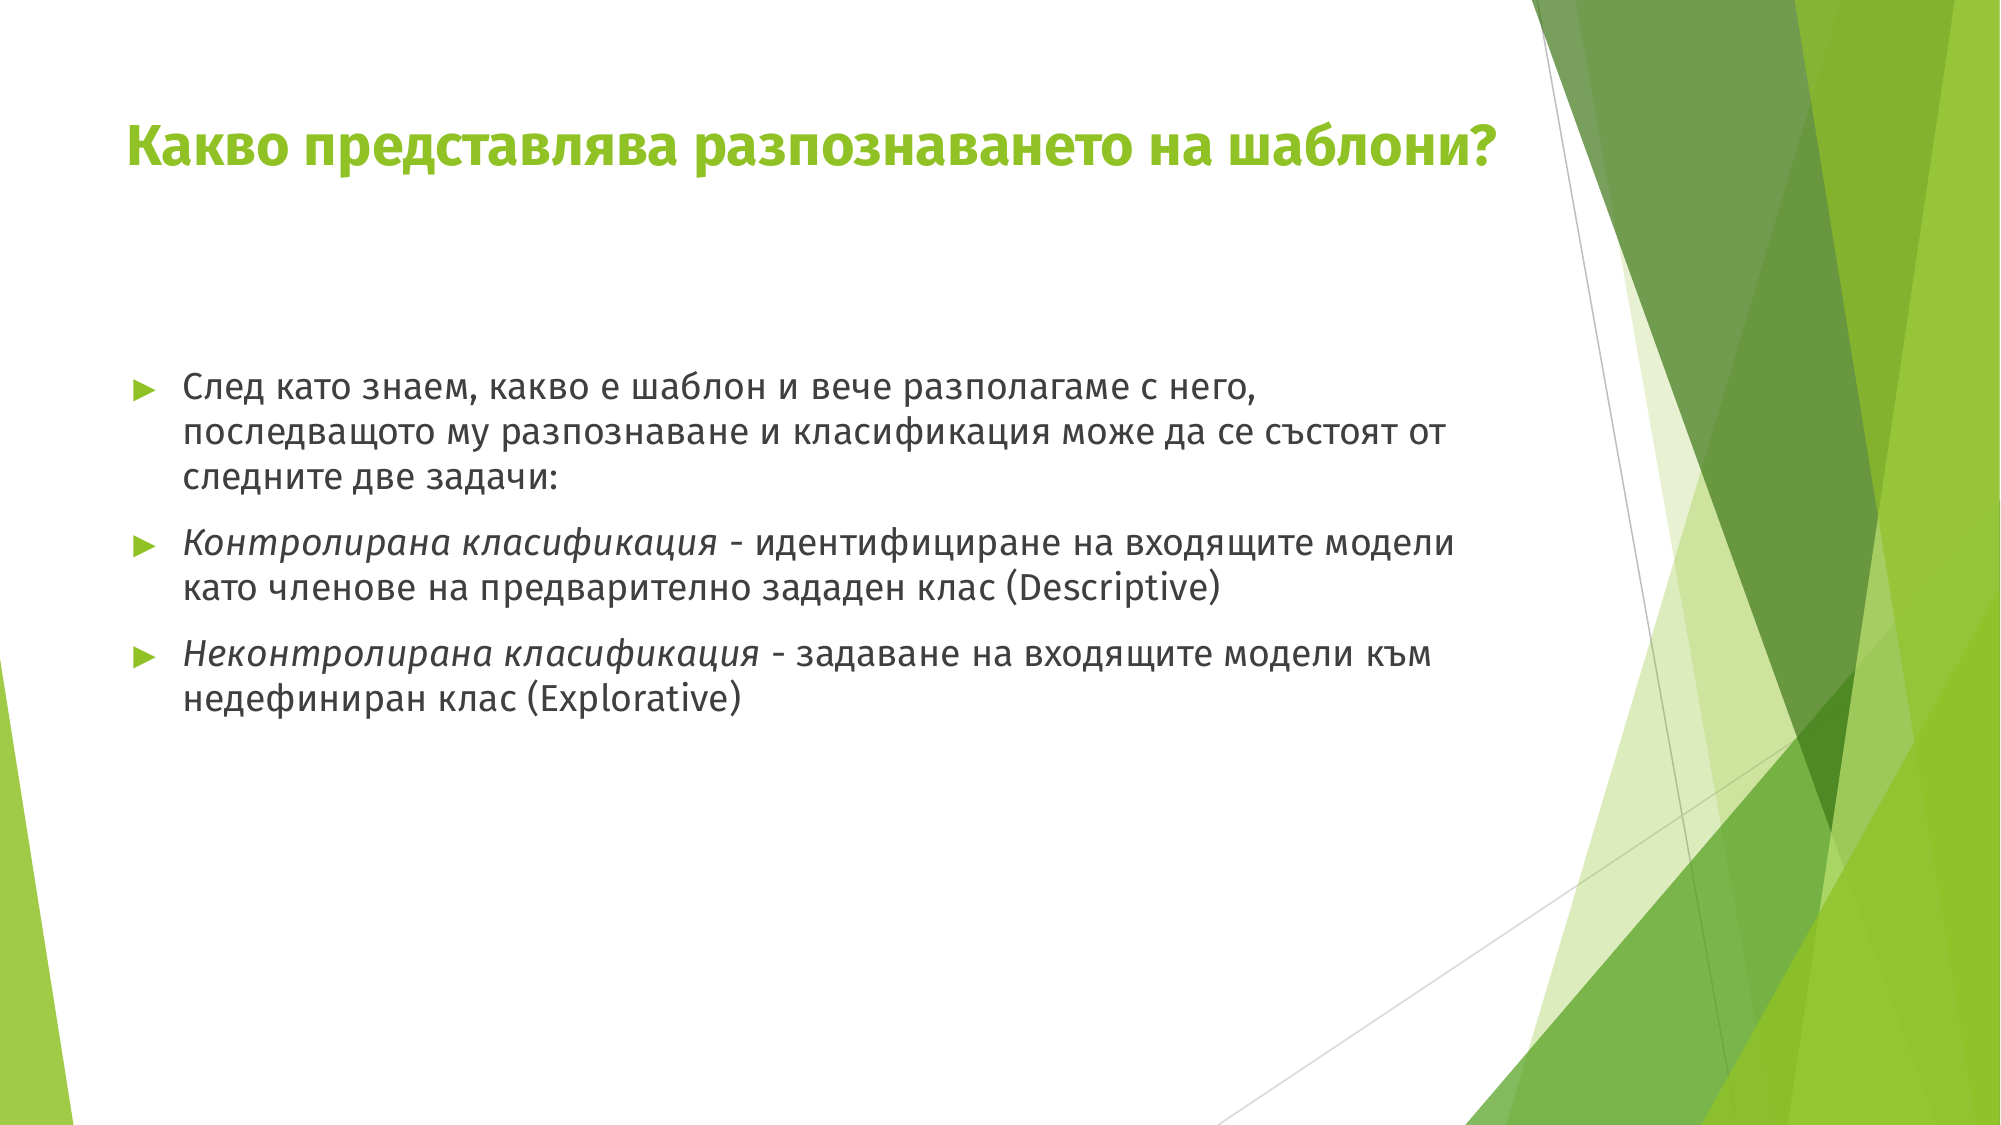

# Какво представлява разпознаването на шаблони?
След като знаем, какво е шаблон и вече разполагаме с него, последващото му разпознаване и класификация може да се състоят от следните две задачи:
Контролирана класификация - идентифициране на входящите модели като членове на предварително зададен клас (Descriptive)
Неконтролирана класификация - задаване на входящите модели към недефиниран клас (Explorative)